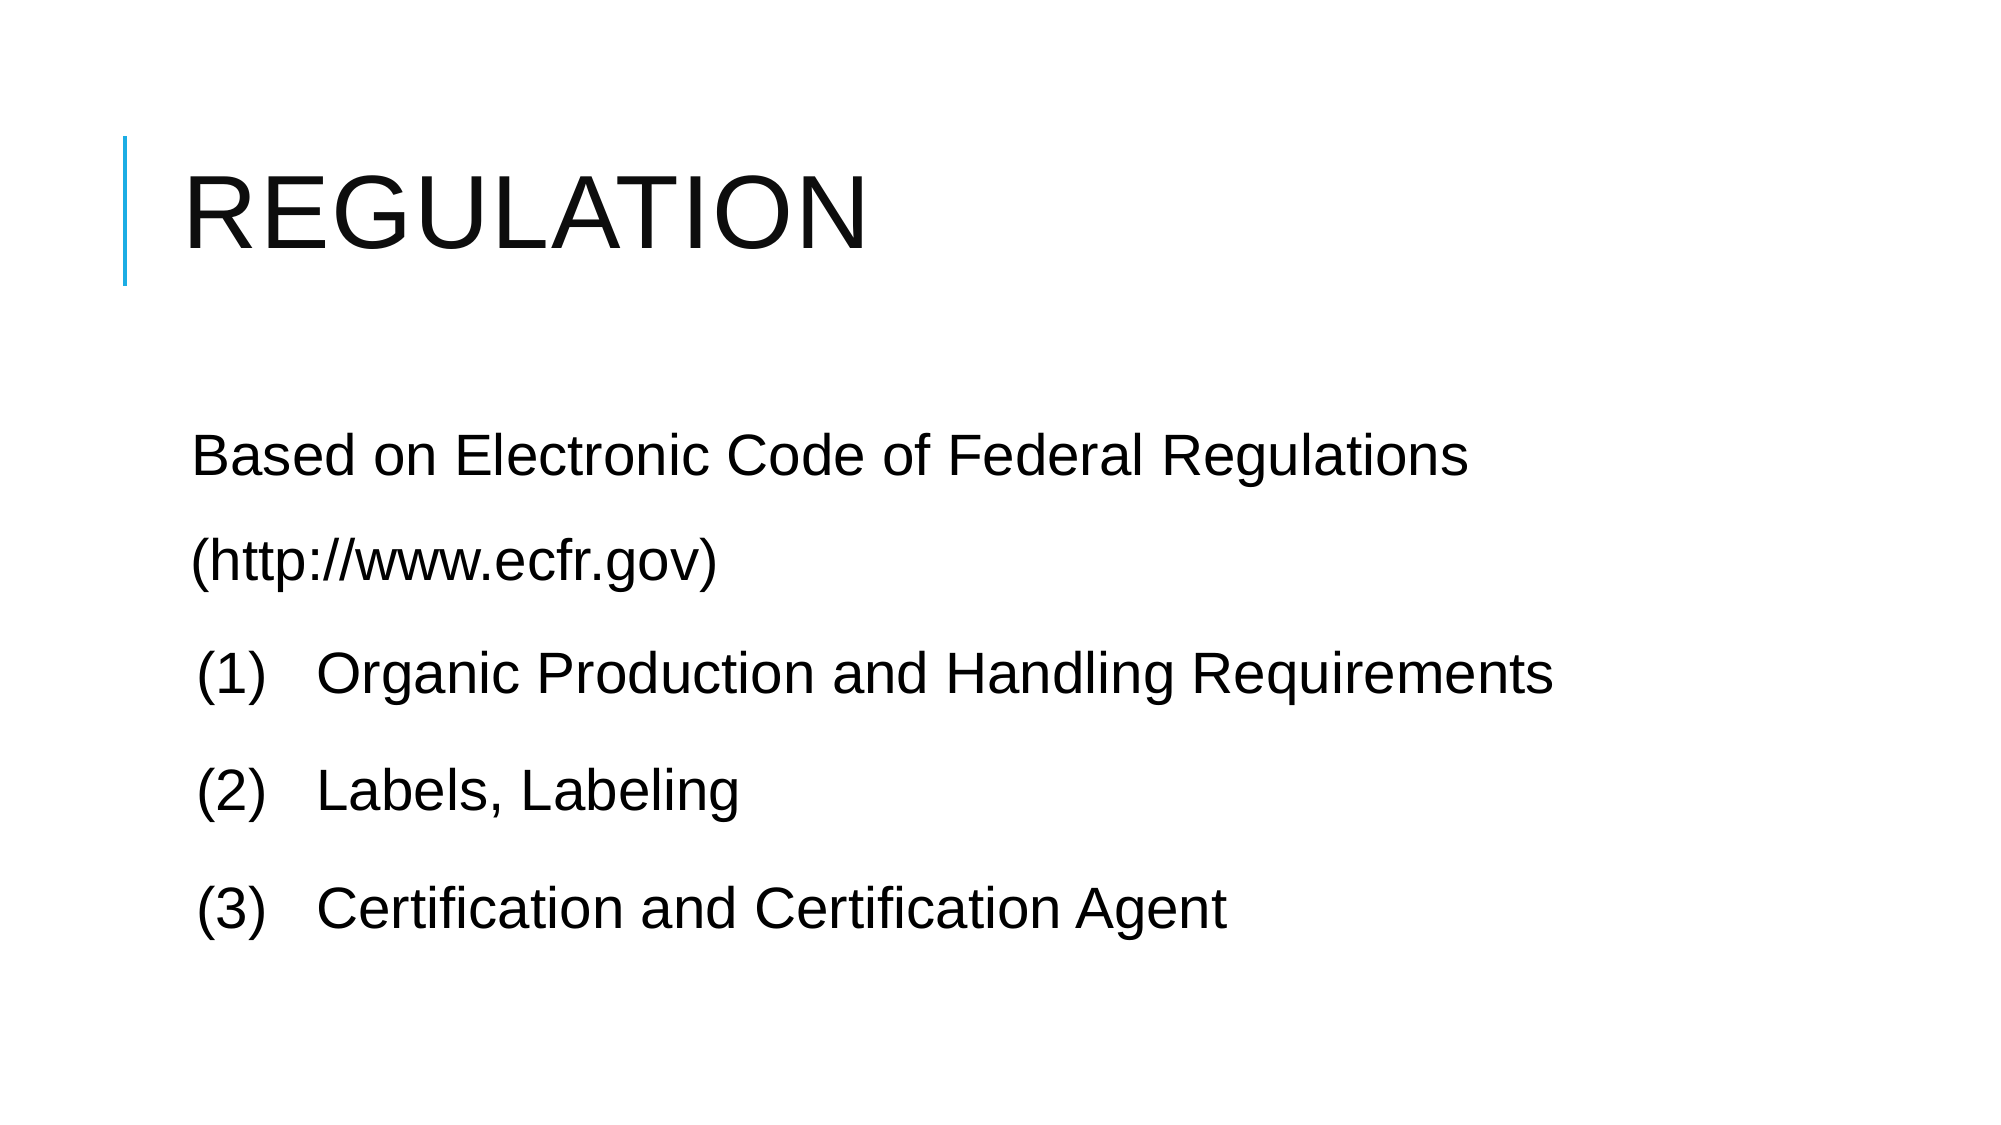

# Regulation
Based on Electronic Code of Federal Regulations (http://www.ecfr.gov)
(1)   Organic Production and Handling Requirements
(2)   Labels, Labeling
(3)   Certification and Certification Agent